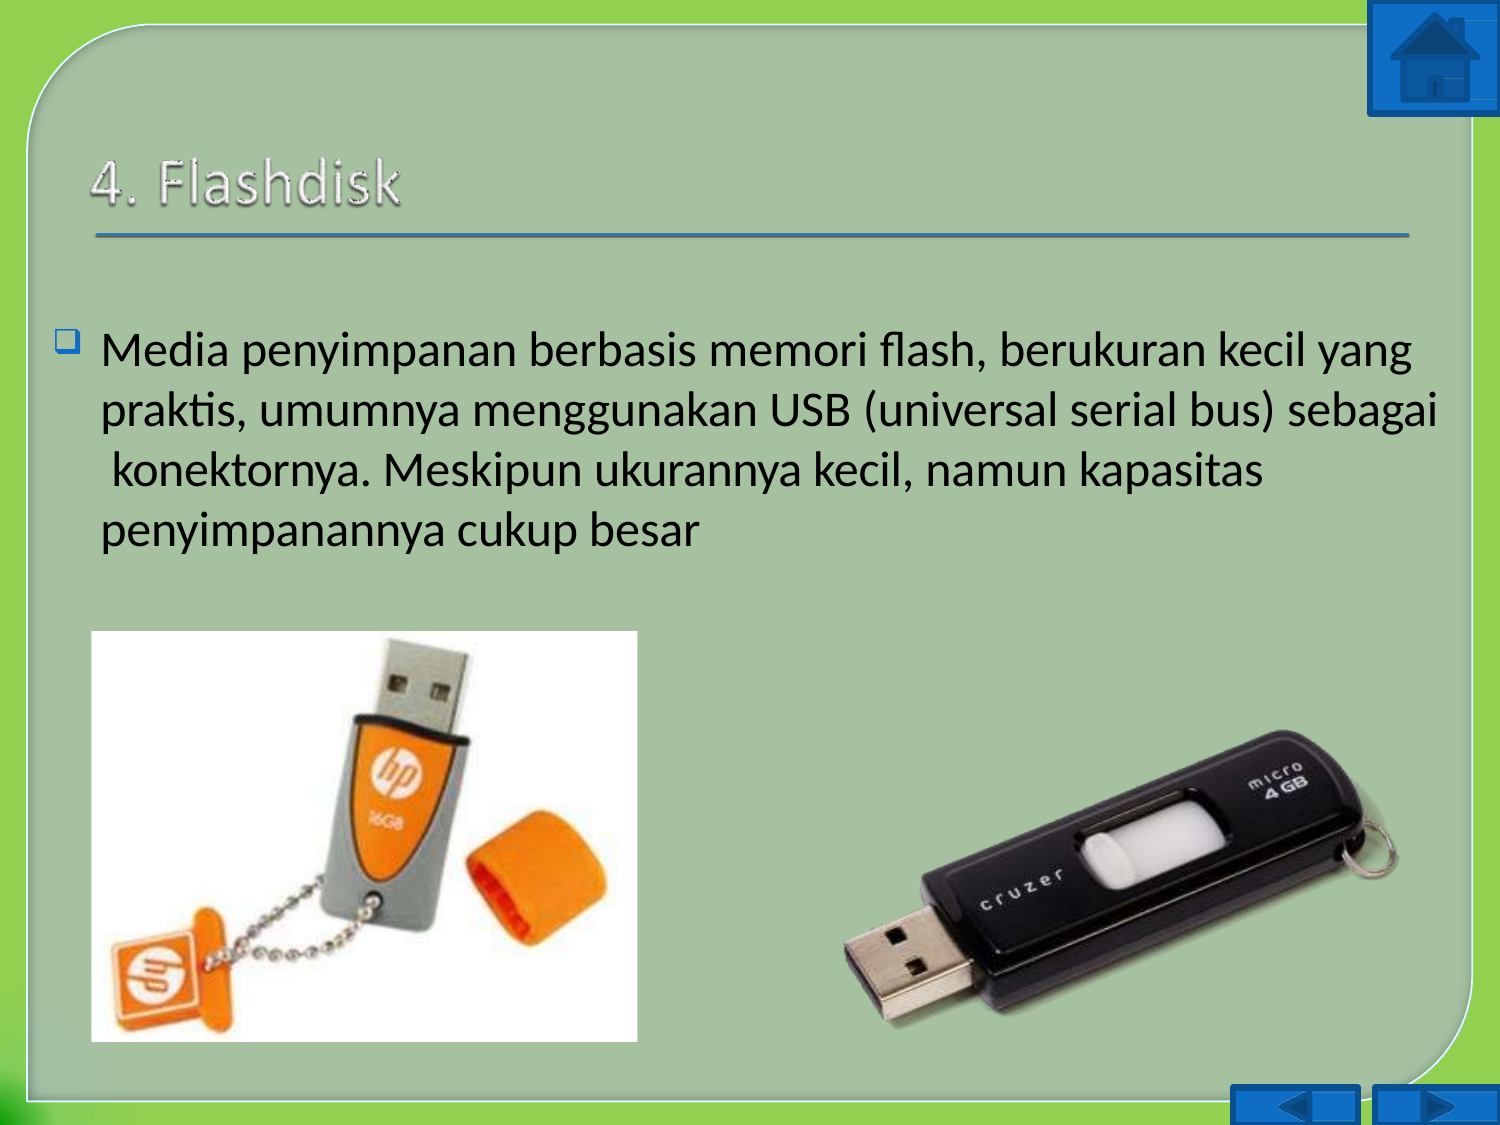

Media penyimpanan berbasis memori flash, berukuran kecil yang  praktis, umumnya menggunakan USB (universal serial bus) sebagai  konektornya. Meskipun ukurannya kecil, namun kapasitas  penyimpanannya cukup besar